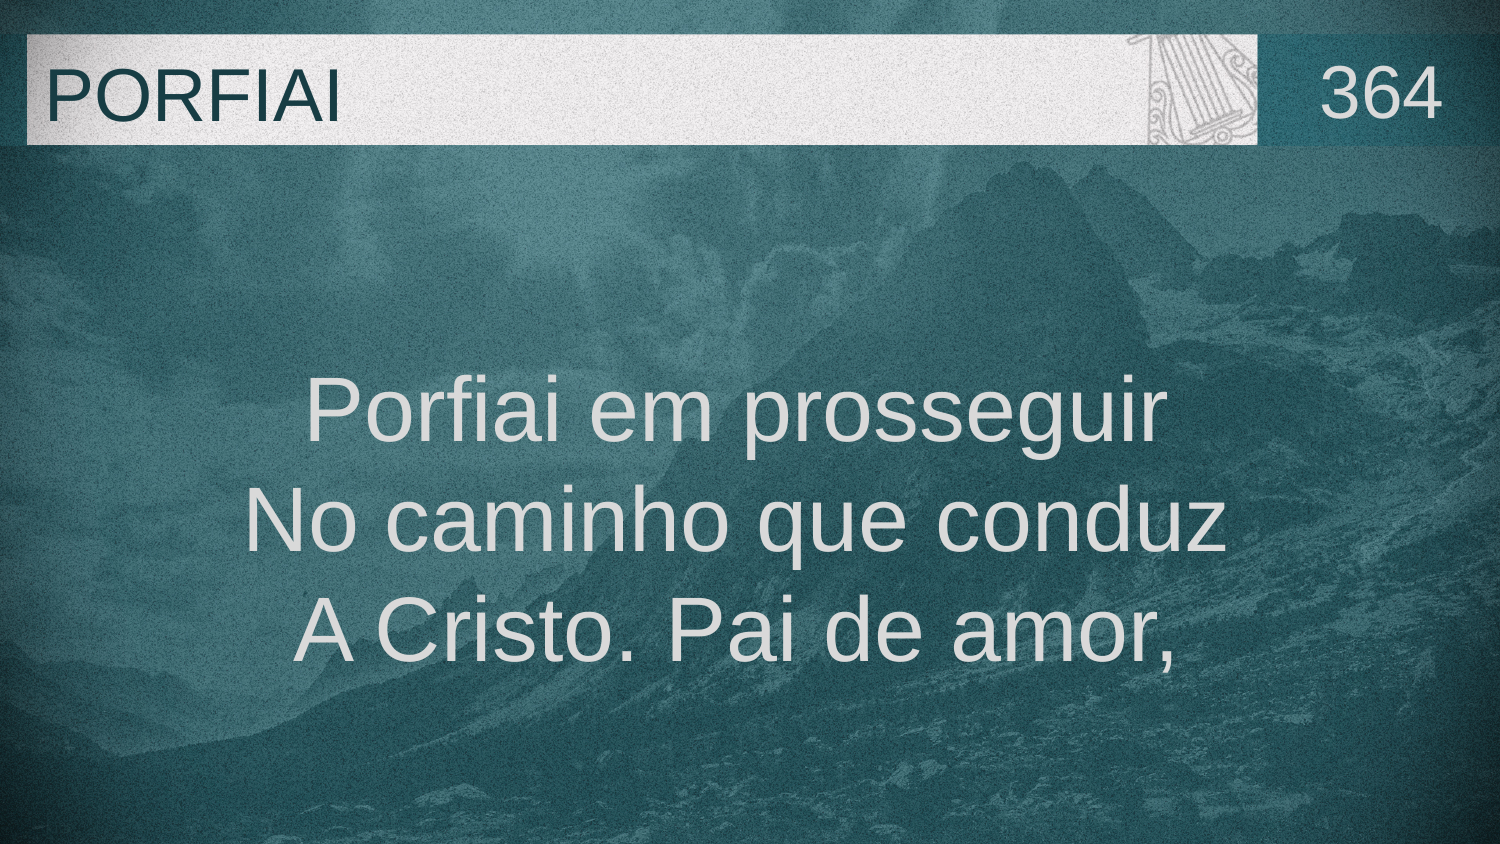

# PORFIAI
364
Porfiai em prosseguir
No caminho que conduz
A Cristo. Pai de amor,